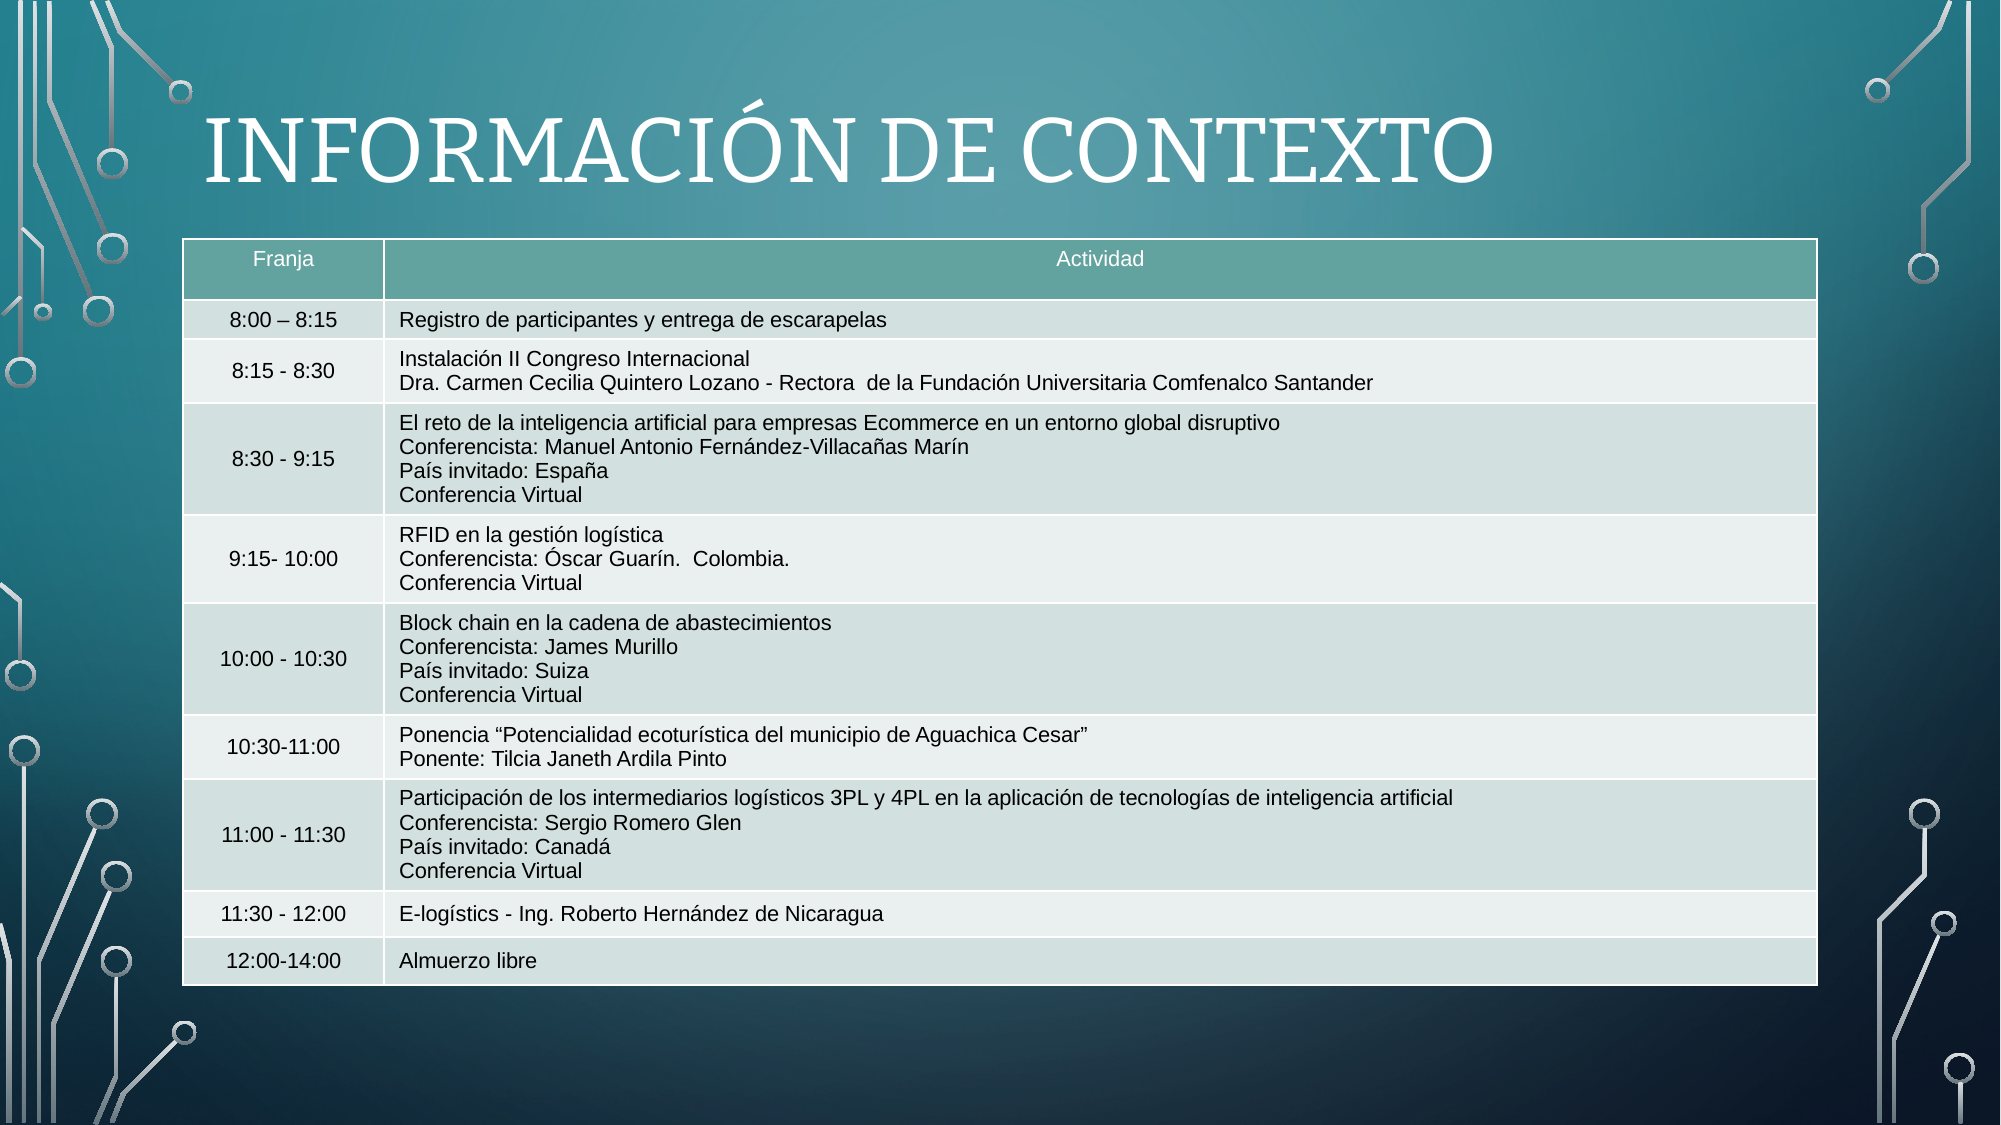

# Información de contexto
| Franja | Actividad |
| --- | --- |
| 8:00 – 8:15 | Registro de participantes y entrega de escarapelas |
| 8:15 - 8:30 | Instalación II Congreso Internacional Dra. Carmen Cecilia Quintero Lozano - Rectora de la Fundación Universitaria Comfenalco Santander |
| 8:30 - 9:15 | El reto de la inteligencia artificial para empresas Ecommerce en un entorno global disruptivo Conferencista: Manuel Antonio Fernández-Villacañas Marín País invitado: España Conferencia Virtual |
| 9:15- 10:00 | RFID en la gestión logística Conferencista: Óscar Guarín. Colombia. Conferencia Virtual |
| 10:00 - 10:30 | Block chain en la cadena de abastecimientos Conferencista: James Murillo País invitado: Suiza Conferencia Virtual |
| 10:30-11:00 | Ponencia “Potencialidad ecoturística del municipio de Aguachica Cesar” Ponente: Tilcia Janeth Ardila Pinto |
| 11:00 - 11:30 | Participación de los intermediarios logísticos 3PL y 4PL en la aplicación de tecnologías de inteligencia artificial Conferencista: Sergio Romero Glen País invitado: Canadá Conferencia Virtual |
| 11:30 - 12:00 | E-logístics - Ing. Roberto Hernández de Nicaragua |
| 12:00-14:00 | Almuerzo libre |